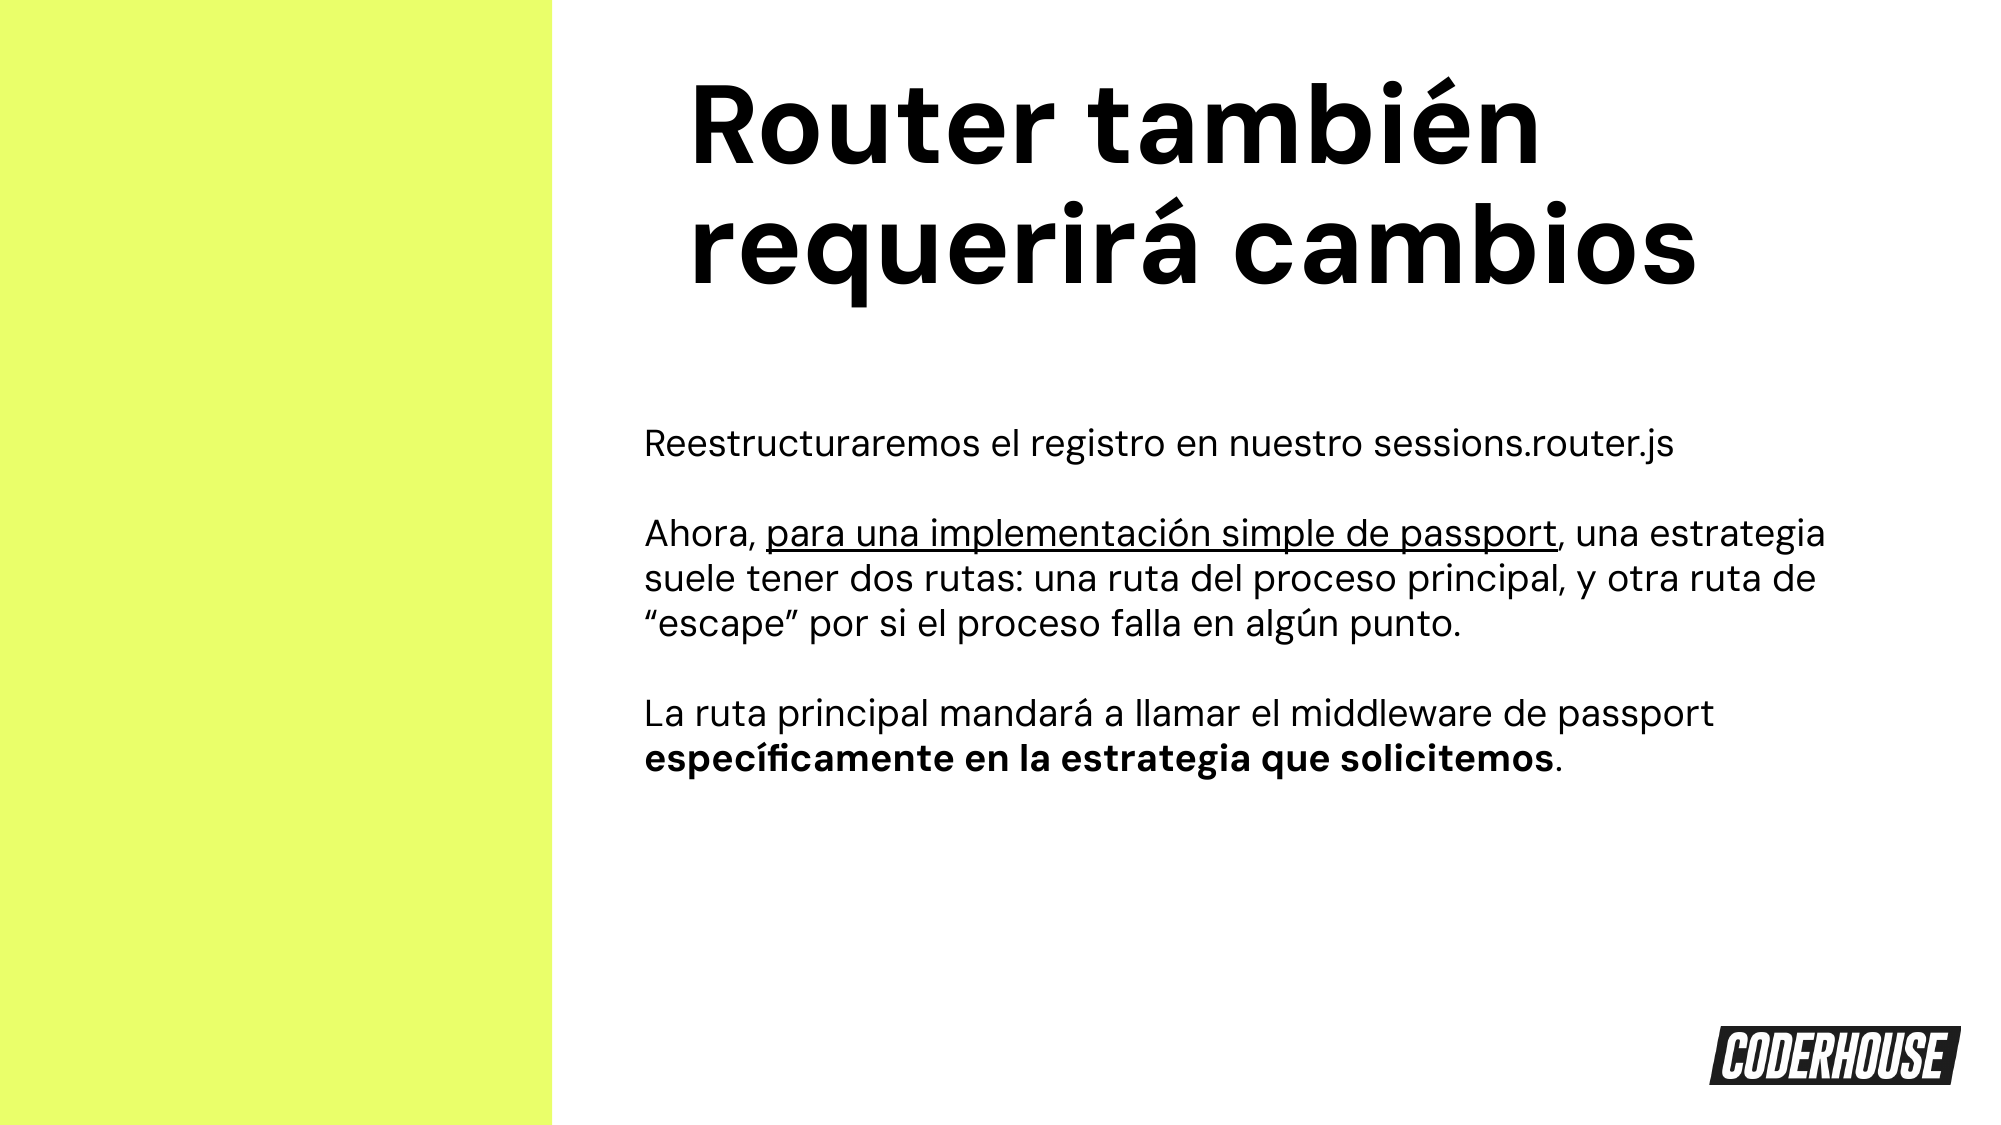

Router también requerirá cambios
Reestructuraremos el registro en nuestro sessions.router.js

Ahora, para una implementación simple de passport, una estrategia suele tener dos rutas: una ruta del proceso principal, y otra ruta de “escape” por si el proceso falla en algún punto.

La ruta principal mandará a llamar el middleware de passport específicamente en la estrategia que solicitemos.